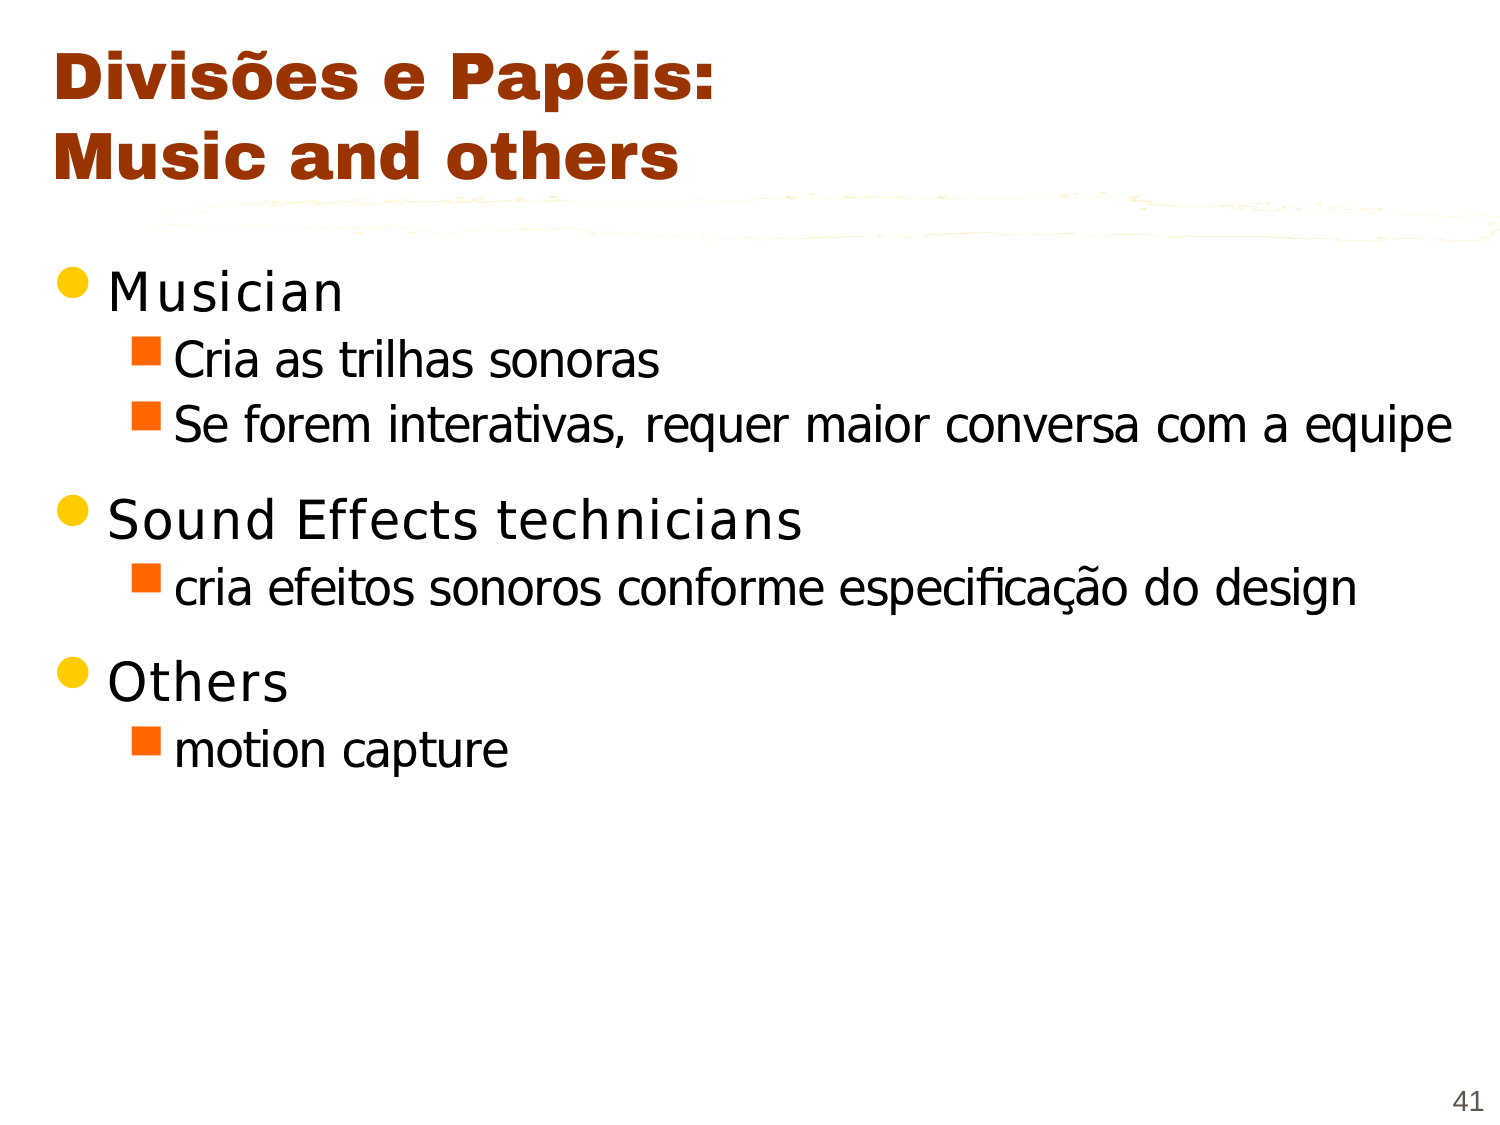

# Divisões e Papéis: Music and others
Musician
Cria as trilhas sonoras
Se forem interativas, requer maior conversa com a equipe
Sound Effects technicians
cria efeitos sonoros conforme especificação do design
Others
motion capture

41